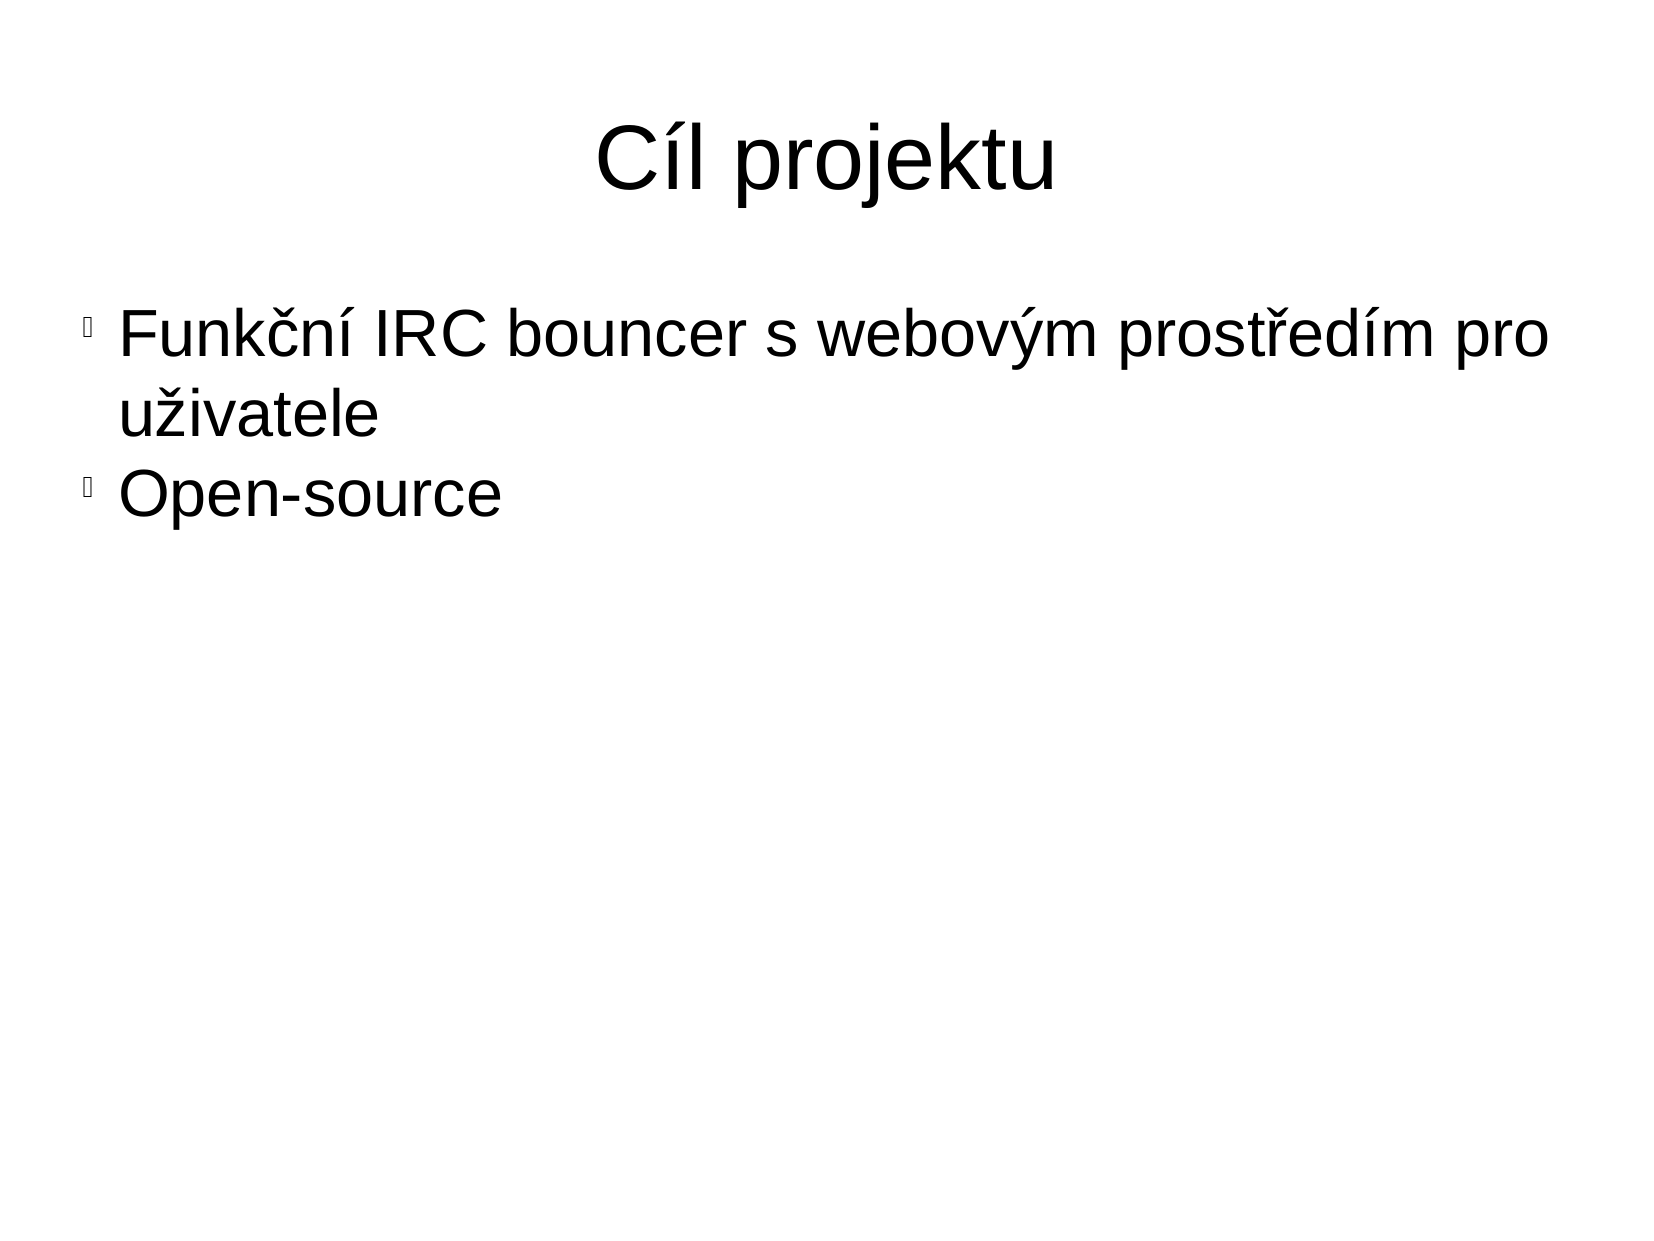

Cíl projektu
Funkční IRC bouncer s webovým prostředím pro uživatele
Open-source